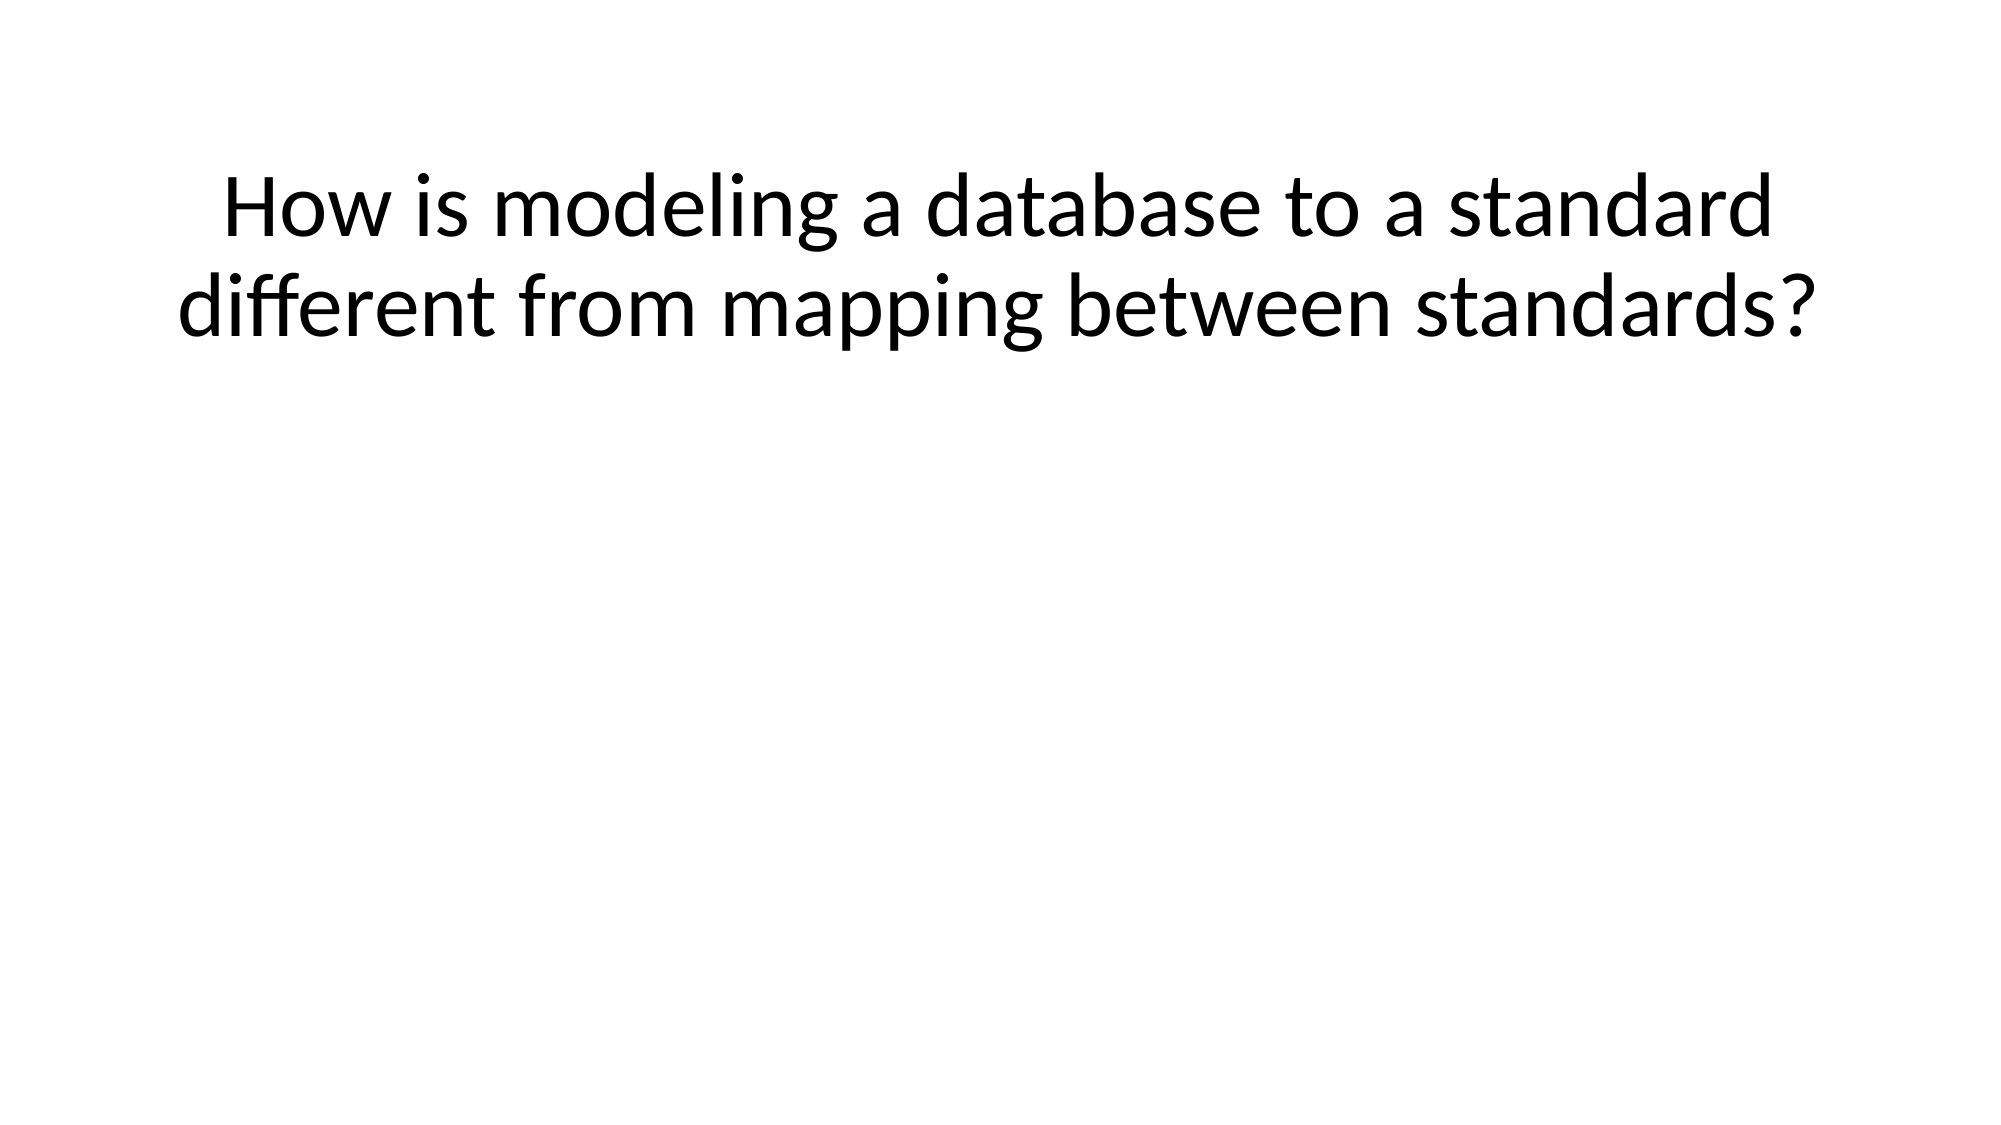

How is modeling a database to a standard different from mapping between standards?